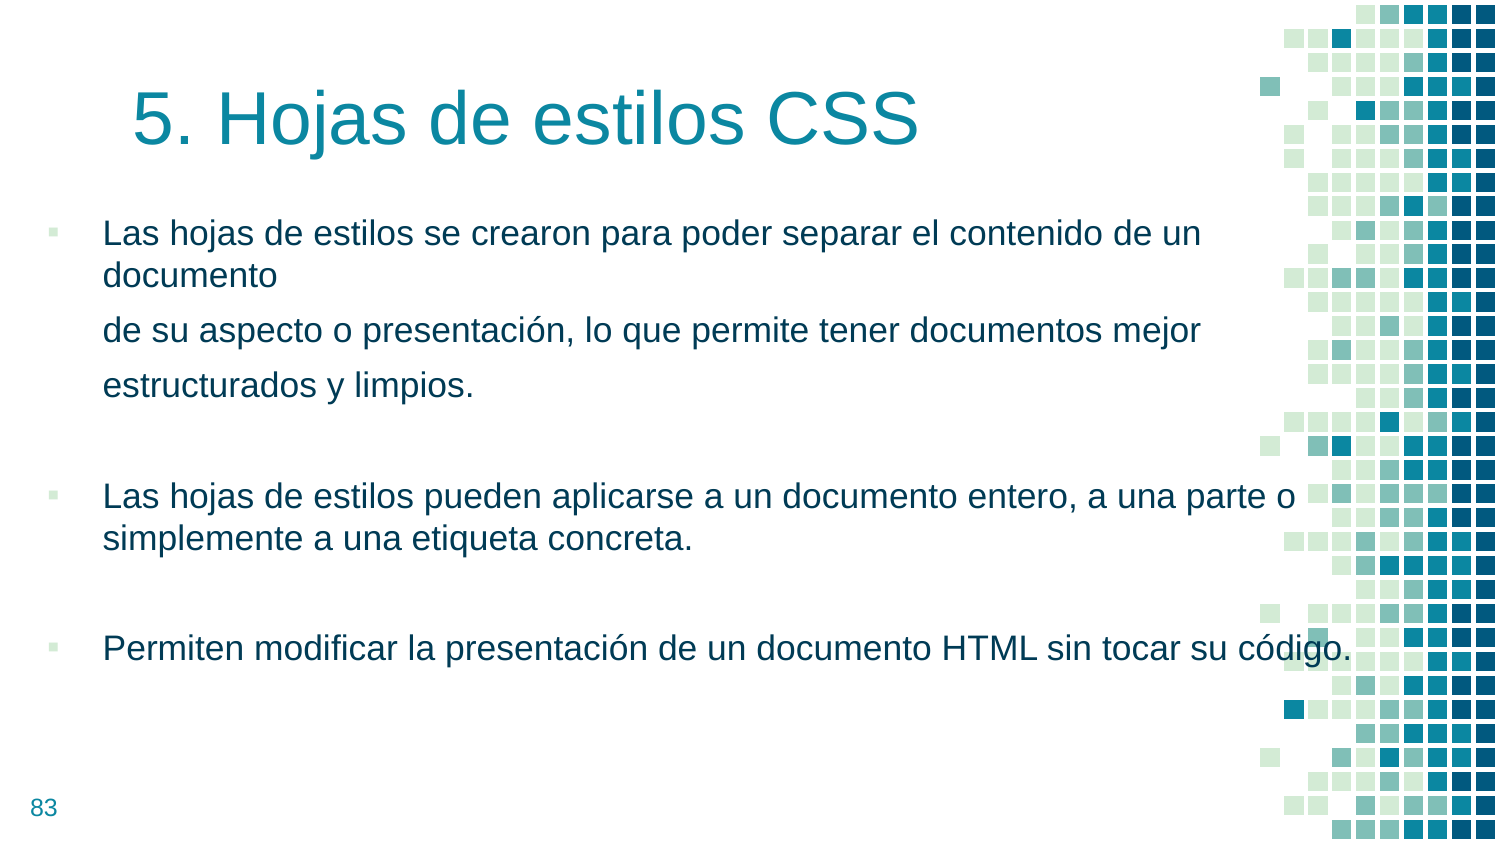

# 5. Hojas de estilos CSS

Las hojas de estilos se crearon para poder separar el contenido de un documento
de su aspecto o presentación, lo que permite tener documentos mejor
estructurados y limpios.

Las hojas de estilos pueden aplicarse a un documento entero, a una parte o simplemente a una etiqueta concreta.

Permiten modificar la presentación de un documento HTML sin tocar su código.

83